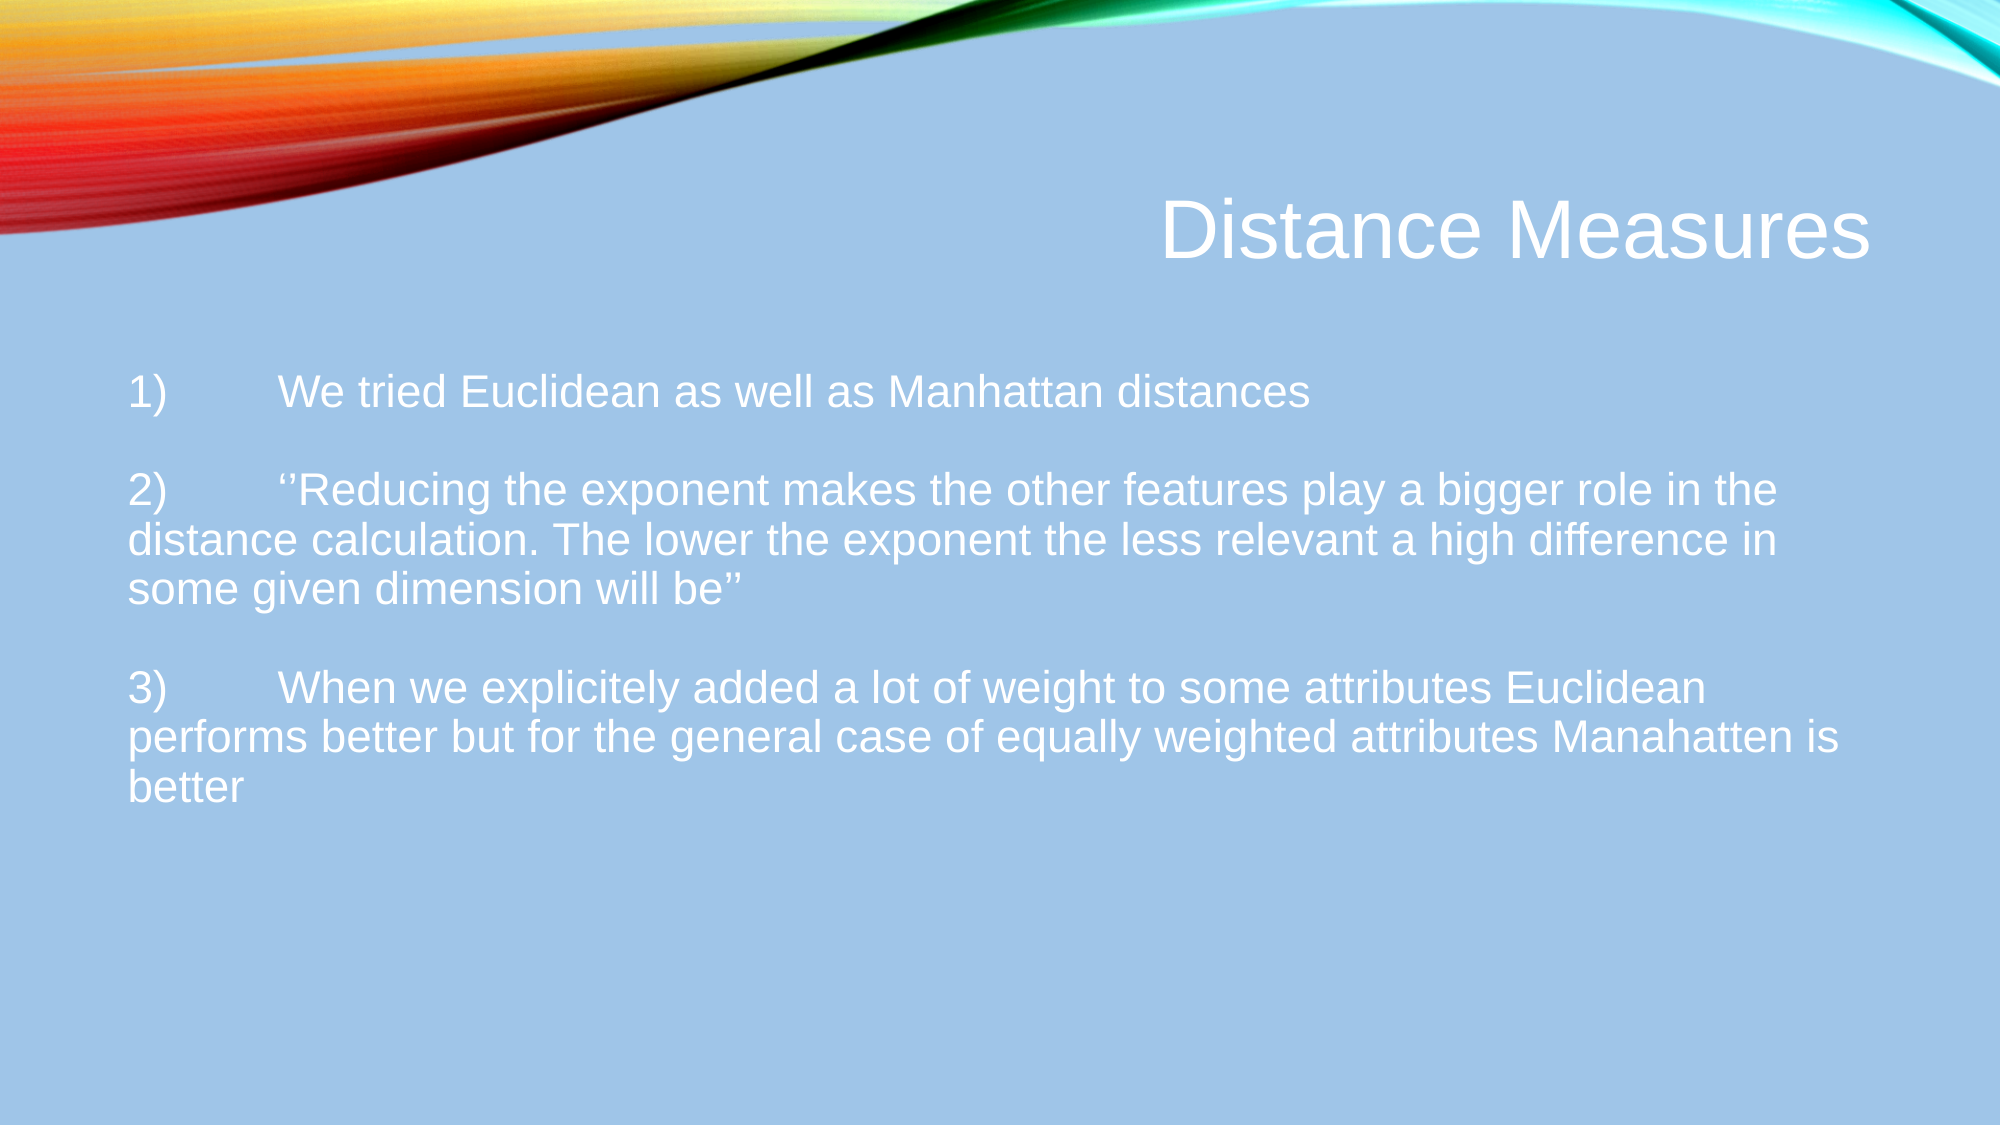

# Distance Measures
1)	We tried Euclidean as well as Manhattan distances

2)	‘’Reducing the exponent makes the other features play a bigger role in the distance calculation. The lower the exponent the less relevant a high difference in some given dimension will be’’

3)	When we explicitely added a lot of weight to some attributes Euclidean performs better but for the general case of equally weighted attributes Manahatten is better